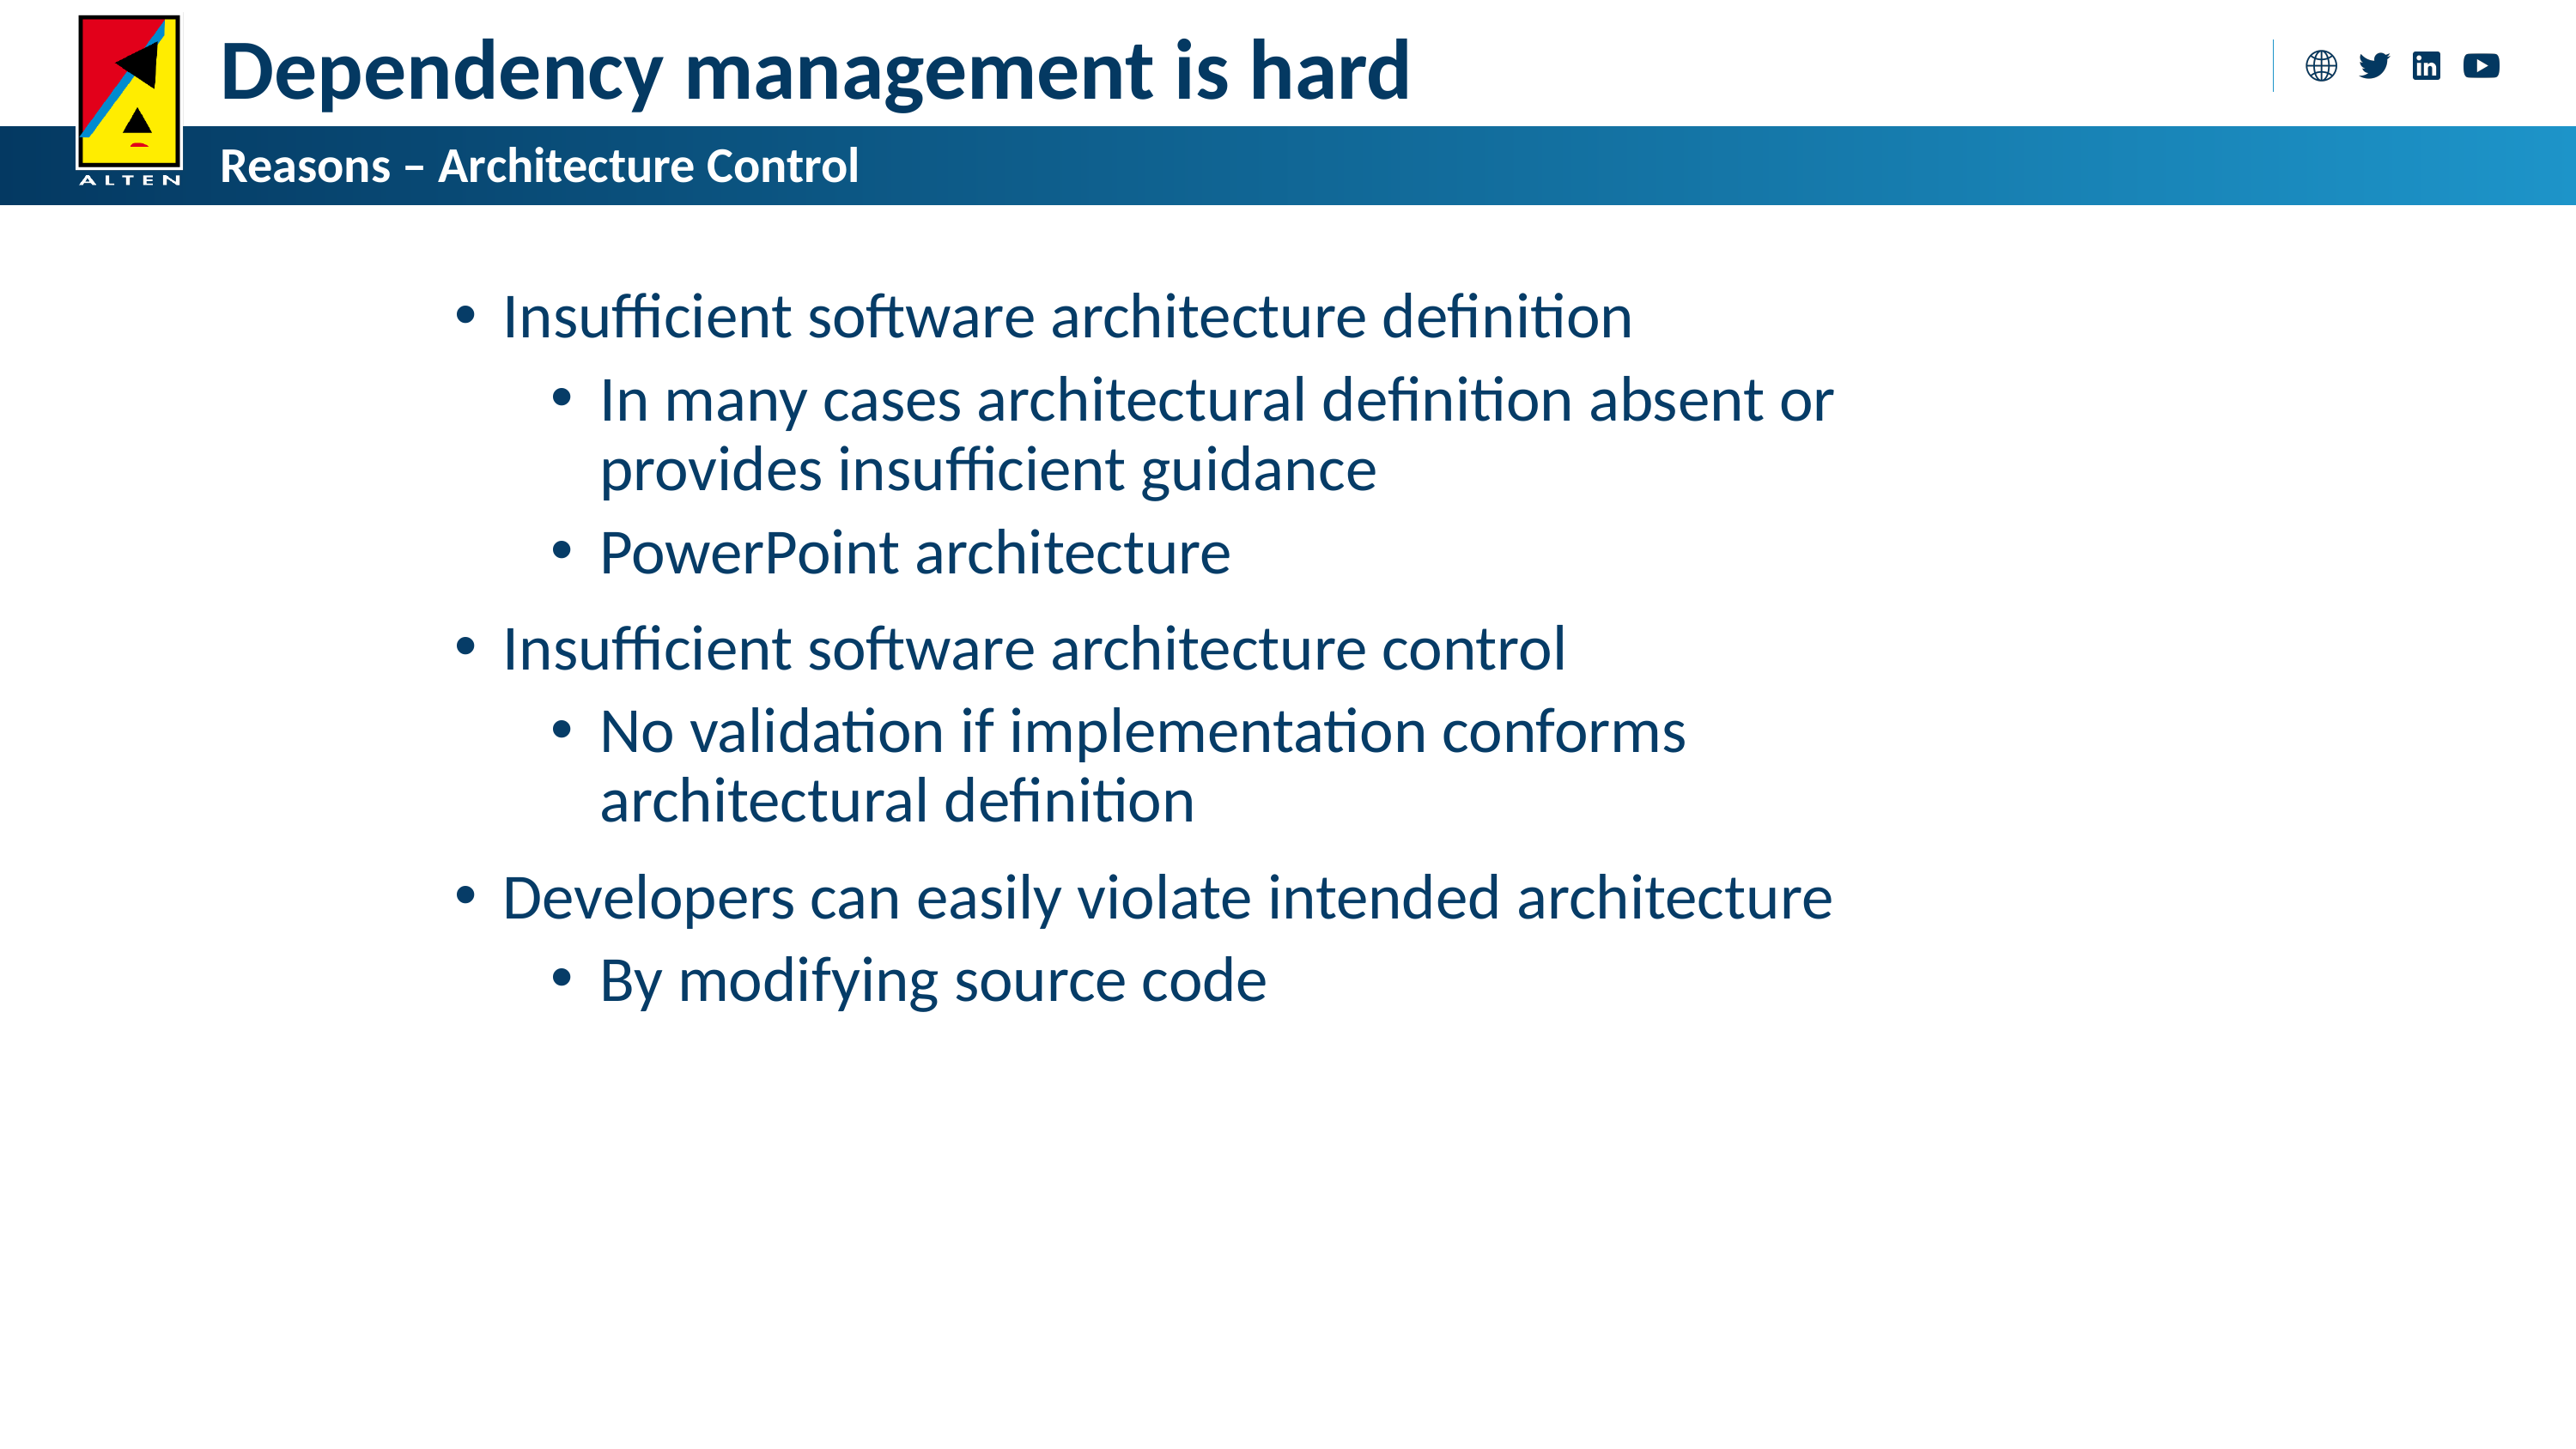

Dependency management is hard
Reasons – Architecture Control
Insufficient software architecture definition
In many cases architectural definition absent or provides insufficient guidance
PowerPoint architecture
Insufficient software architecture control
No validation if implementation conforms architectural definition
Developers can easily violate intended architecture
By modifying source code